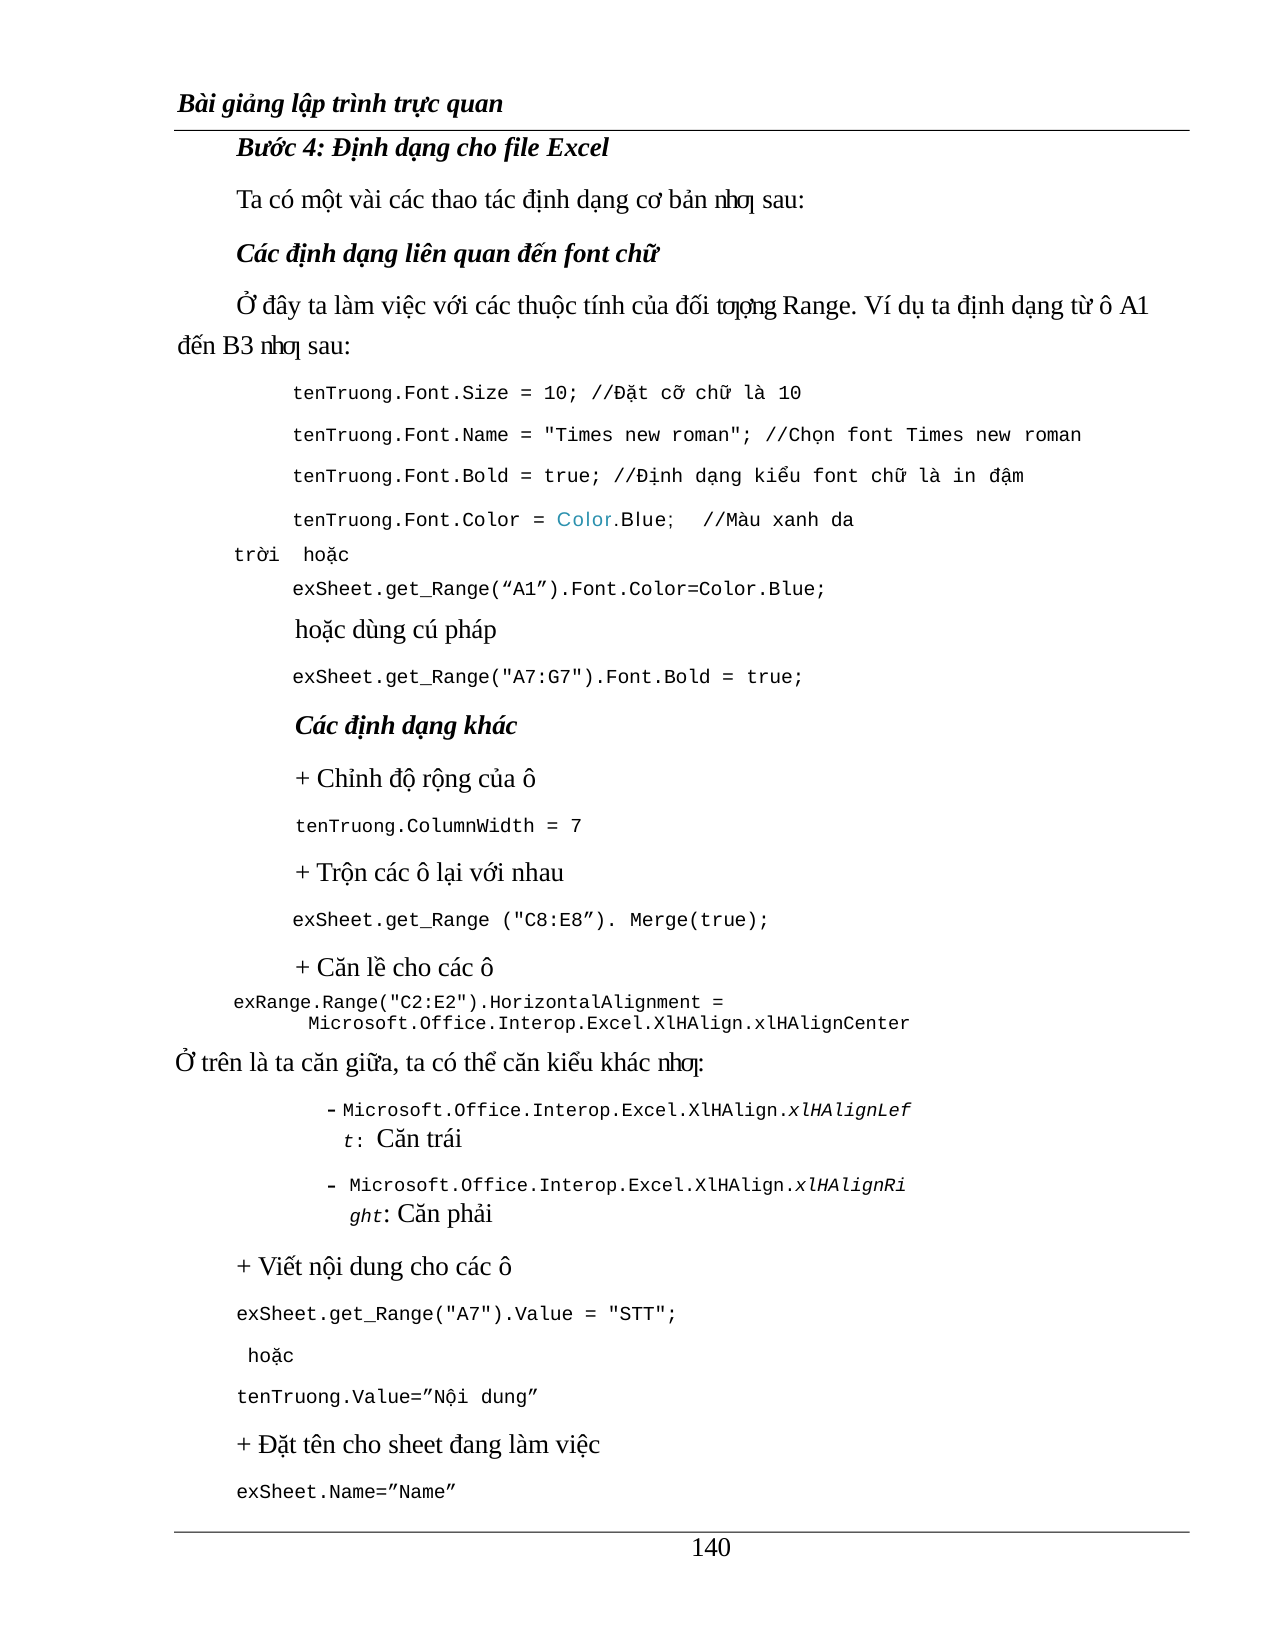

Bài giảng lập trình trực quan
Bước 4: Định dạng cho file Excel
Ta có một vài các thao tác định dạng cơ bản nhƣ sau:
Các định dạng liên quan đến font chữ
Ở đây ta làm việc với các thuộc tính của đối tƣợng Range. Ví dụ ta định dạng từ ô A1  đến B3 nhƣ sau:
tenTruong.Font.Size = 10; //Đặt cỡ chữ là 10
tenTruong.Font.Name = "Times new roman"; //Chọn font Times new roman
tenTruong.Font.Bold = true; //Định dạng kiểu font chữ là in đậm
tenTruong.Font.Color = Color.Blue;	//Màu xanh da trời  hoặc
exSheet.get_Range(“A1”).Font.Color=Color.Blue;
hoặc dùng cú pháp
exSheet.get_Range("A7:G7").Font.Bold = true;

Các định dạng khác
+ Chỉnh độ rộng của ô
tenTruong.ColumnWidth = 7
+ Trộn các ô lại với nhau
exSheet.get_Range ("C8:E8”). Merge(true);
+ Căn lề cho các ô
exRange.Range("C2:E2").HorizontalAlignment =  Microsoft.Office.Interop.Excel.XlHAlign.xlHAlignCenter
Ở trên là ta căn giữa, ta có thể căn kiểu khác nhƣ:
Microsoft.Office.Interop.Excel.XlHAlign.xlHAlignLeft: Căn trái
Microsoft.Office.Interop.Excel.XlHAlign.xlHAlignRight: Căn phải
+ Viết nội dung cho các ô
exSheet.get_Range("A7").Value = "STT";  hoặc
tenTruong.Value=”Nội dung”
+ Đặt tên cho sheet đang làm việc
exSheet.Name=”Name”
140